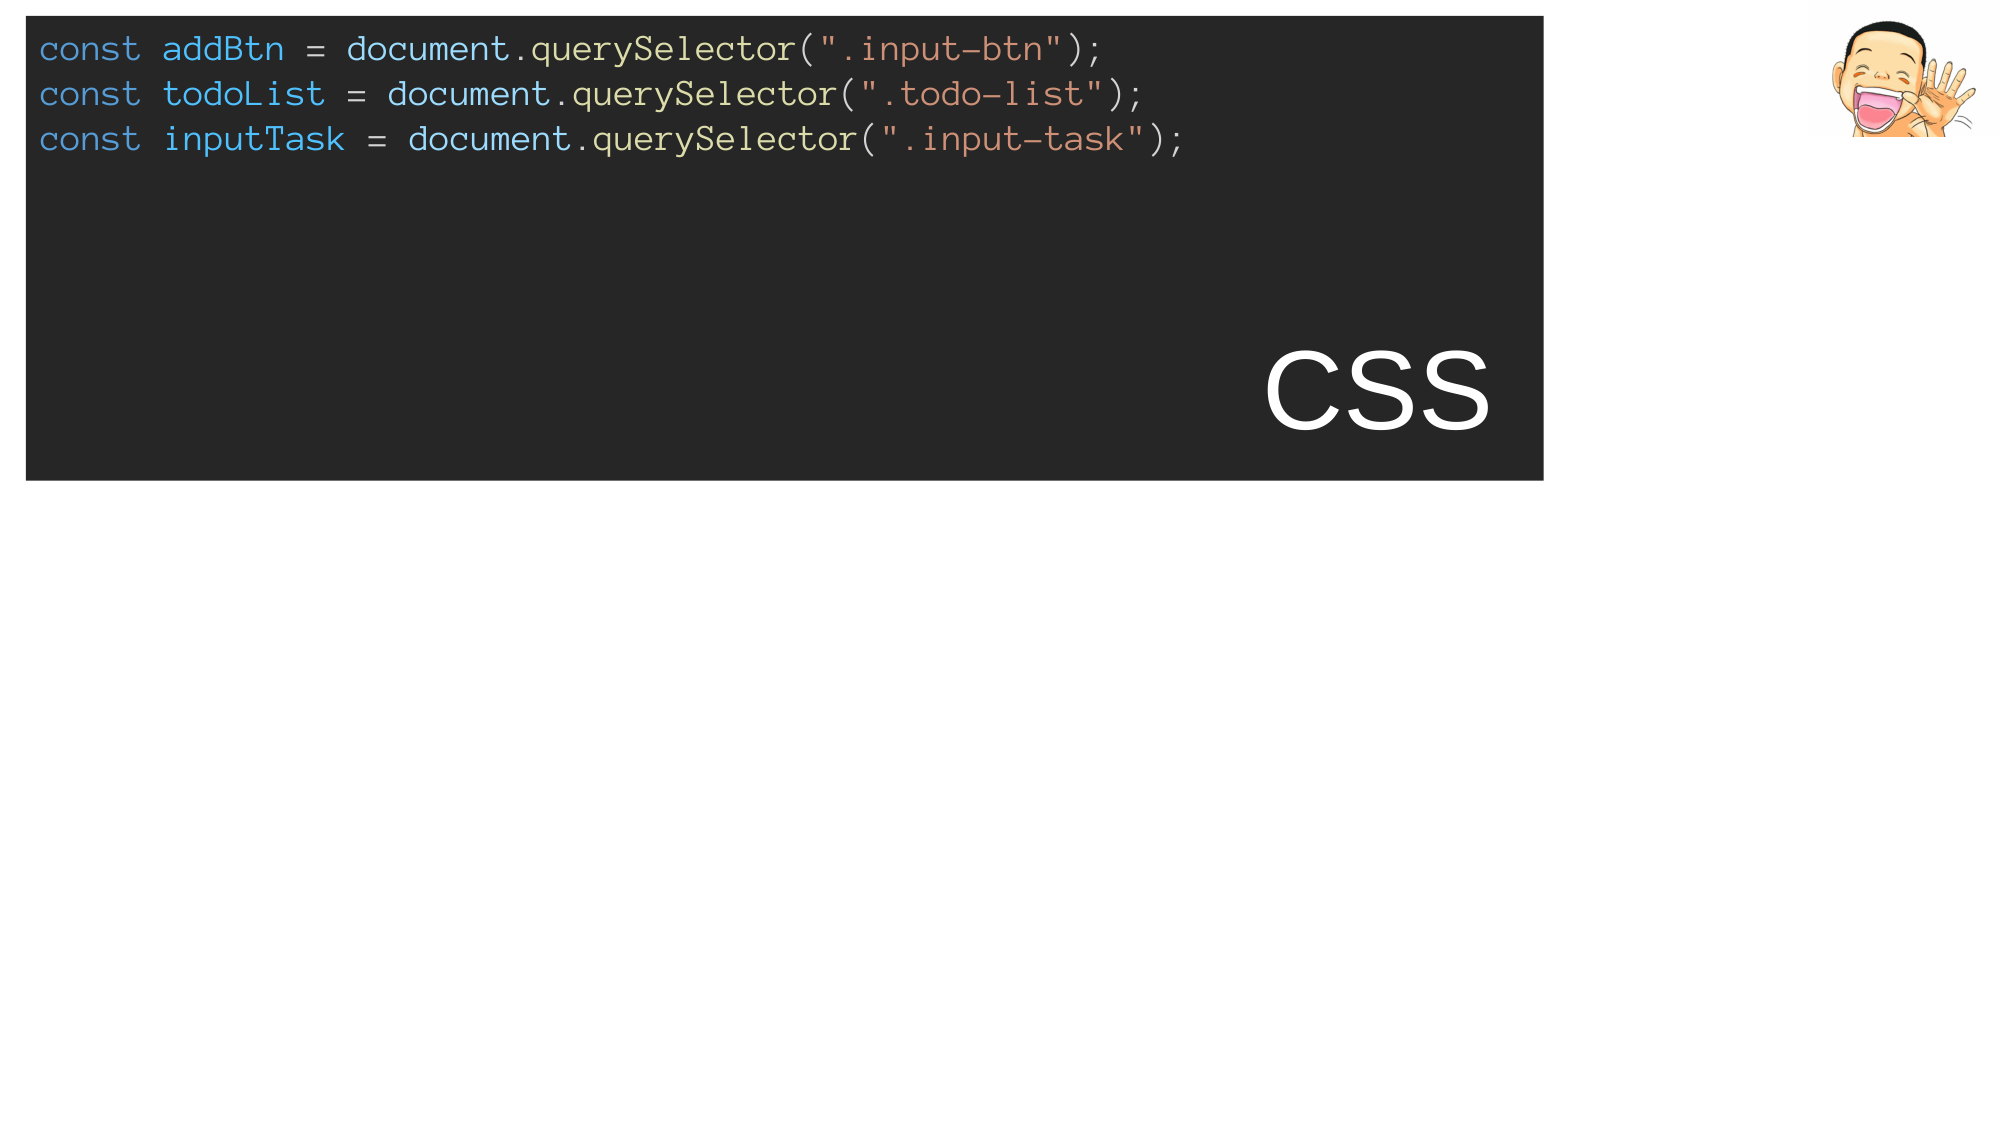

const addBtn = document.querySelector(".input-btn");
const todoList = document.querySelector(".todo-list");
const inputTask = document.querySelector(".input-task");

CSS